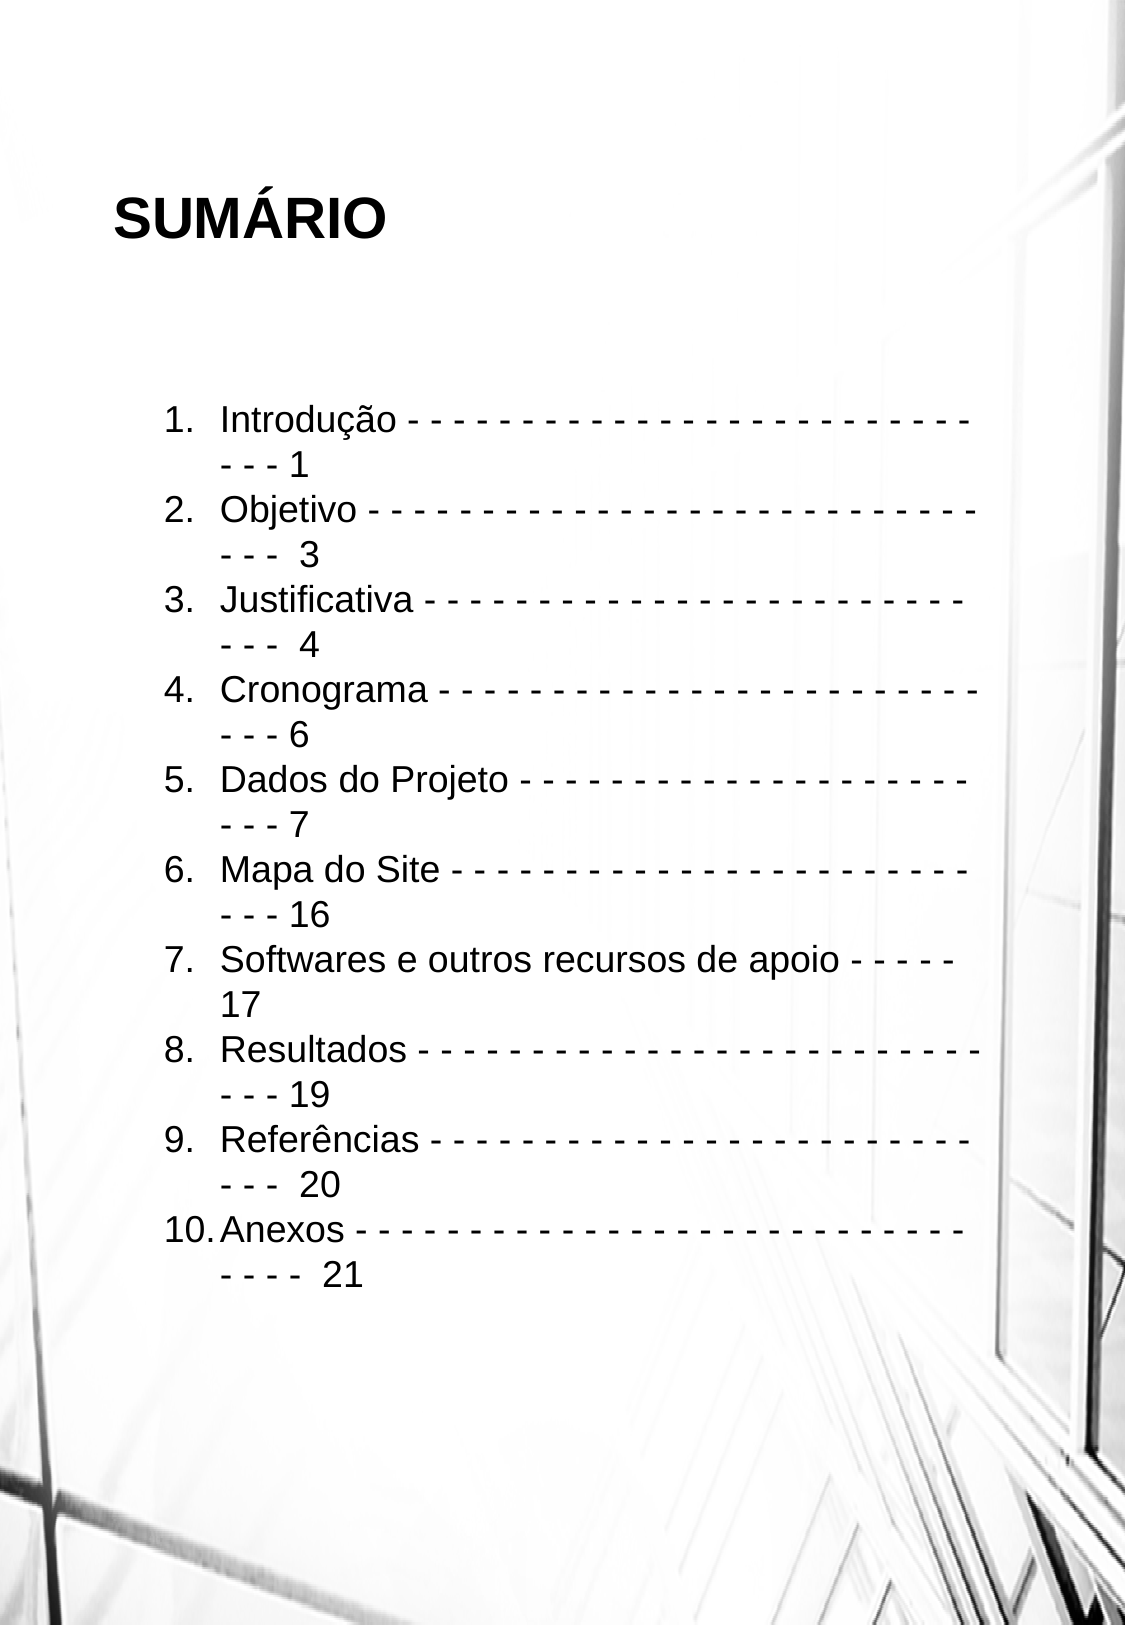

# SUMÁRIO
Introdução - - - - - - - - - - - - - - - - - - - - - - - - - - - - 1
Objetivo - - - - - - - - - - - - - - - - - - - - - - - - - - - - - -  3
Justificativa - - - - - - - - - - - - - - - - - - - - - - - - - - -  4
Cronograma - - - - - - - - - - - - - - - - - - - - - - - - - - - 6
Dados do Projeto - - - - - - - - - - - - - - - - - - - - - - - 7
Mapa do Site - - - - - - - - - - - - - - - - - - - - - - - - - - 16
Softwares e outros recursos de apoio - - - - -  17
Resultados - - - - - - - - - - - - - - - - - - - - - - - - - - - - 19
Referências - - - - - - - - - - - - - - - - - - - - - - - - - - -  20
Anexos - - - - - - - - - - - - - - - - - - - - - - - - - - - - - - -  21